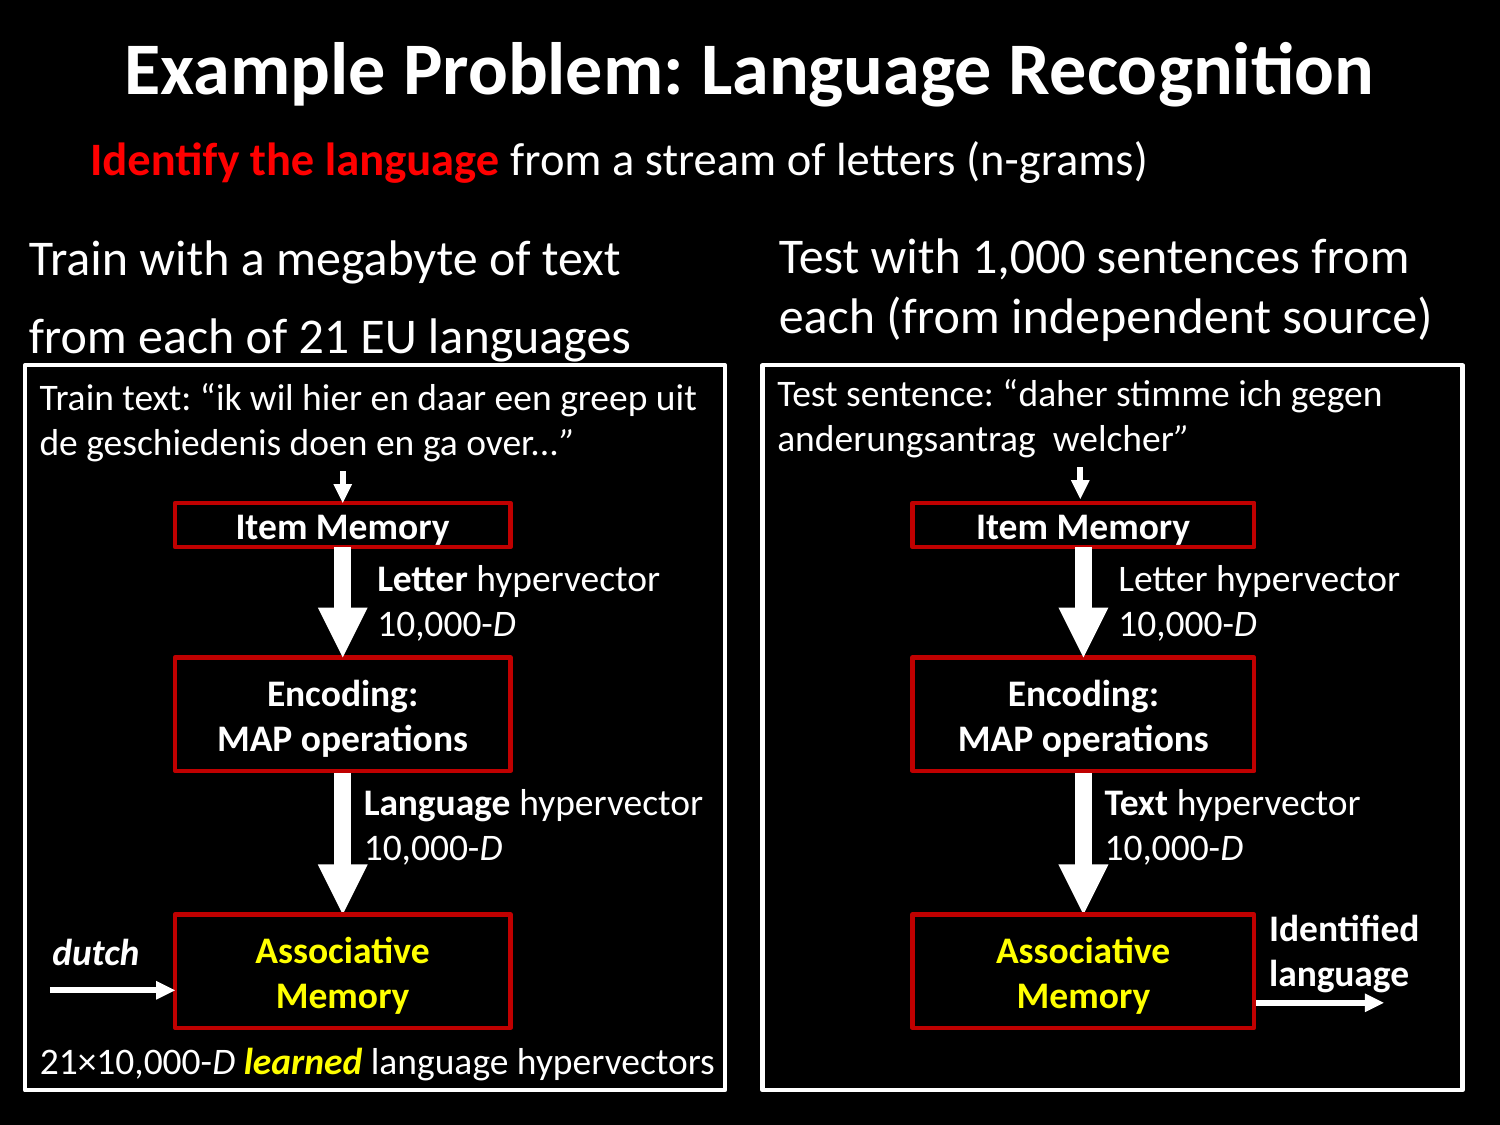

# Example Problem: Language Recognition
Identify the language from a stream of letters (n-grams)
Train with a megabyte of text from each of 21 EU languages
Test with 1,000 sentences from each (from independent source)
Test sentence: “daher stimme ich gegen anderungsantrag  welcher”
Item Memory
Letter hypervector
10,000-D
Encoding:
MAP operations
Text hypervector
10,000-D
Identified language
Associative Memory

Train text: “ik wil hier en daar een greep uit de geschiedenis doen en ga over...”
Item Memory
Letter hypervector
10,000-D
Encoding:
MAP operations
Language hypervector
10,000-D
Associative Memory
dutch
21×10,000-D learned language hypervectors